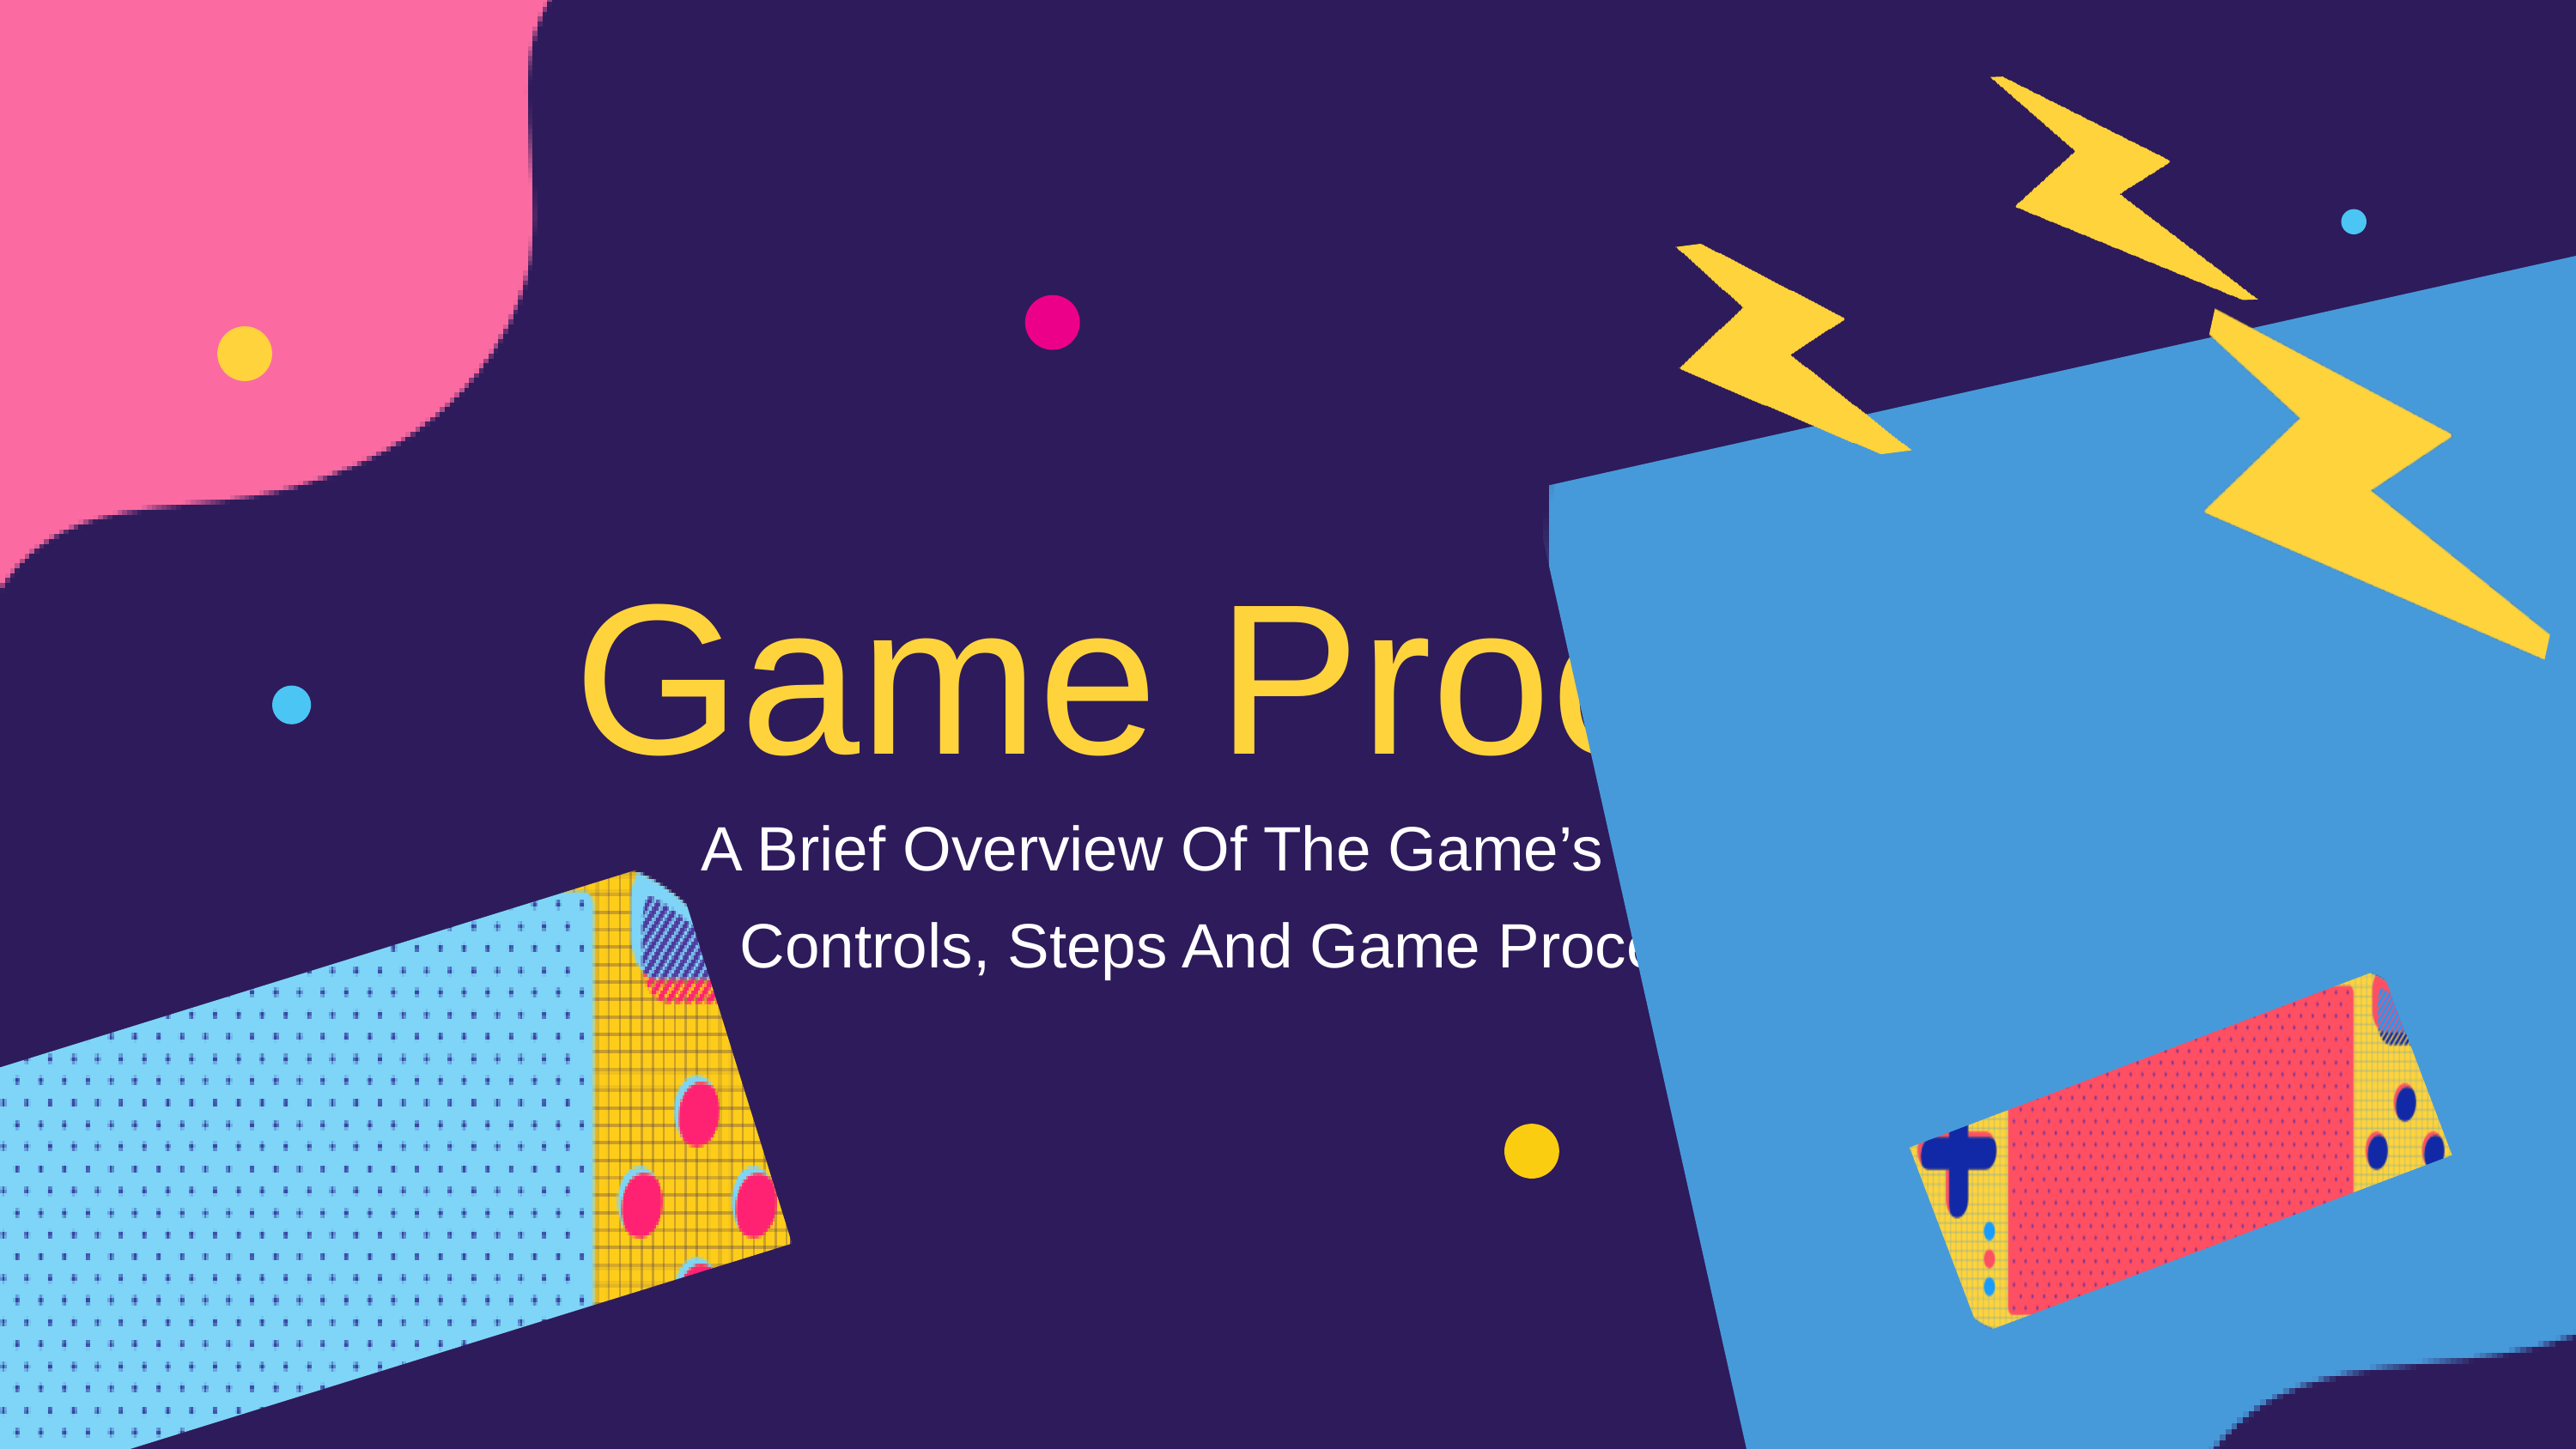

Game Process

A Brief Overview Of The Game’s Rules, Controls, Steps And Game Process.